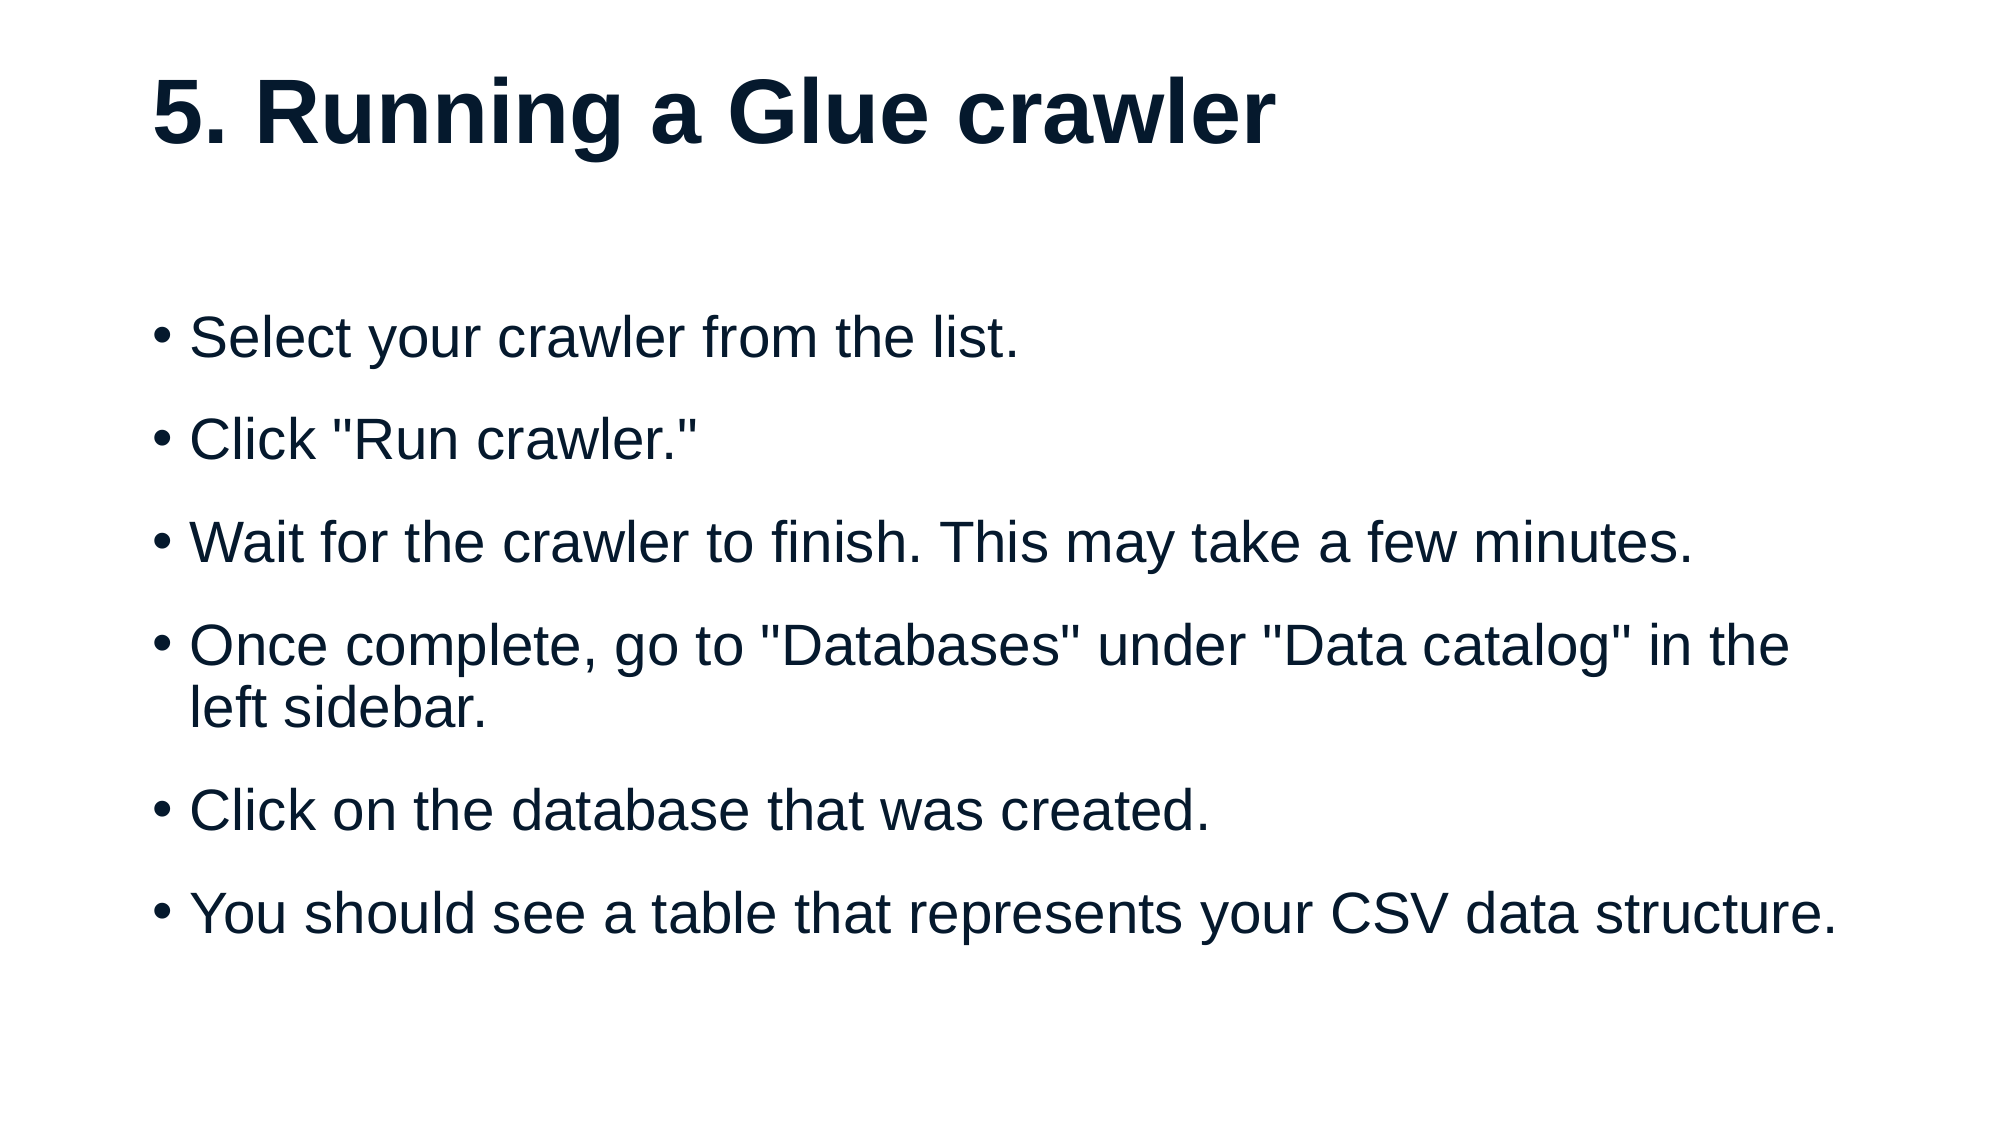

# 5. Running a Glue crawler
Select your crawler from the list.
Click "Run crawler."
Wait for the crawler to finish. This may take a few minutes.
Once complete, go to "Databases" under "Data catalog" in the left sidebar.
Click on the database that was created.
You should see a table that represents your CSV data structure.